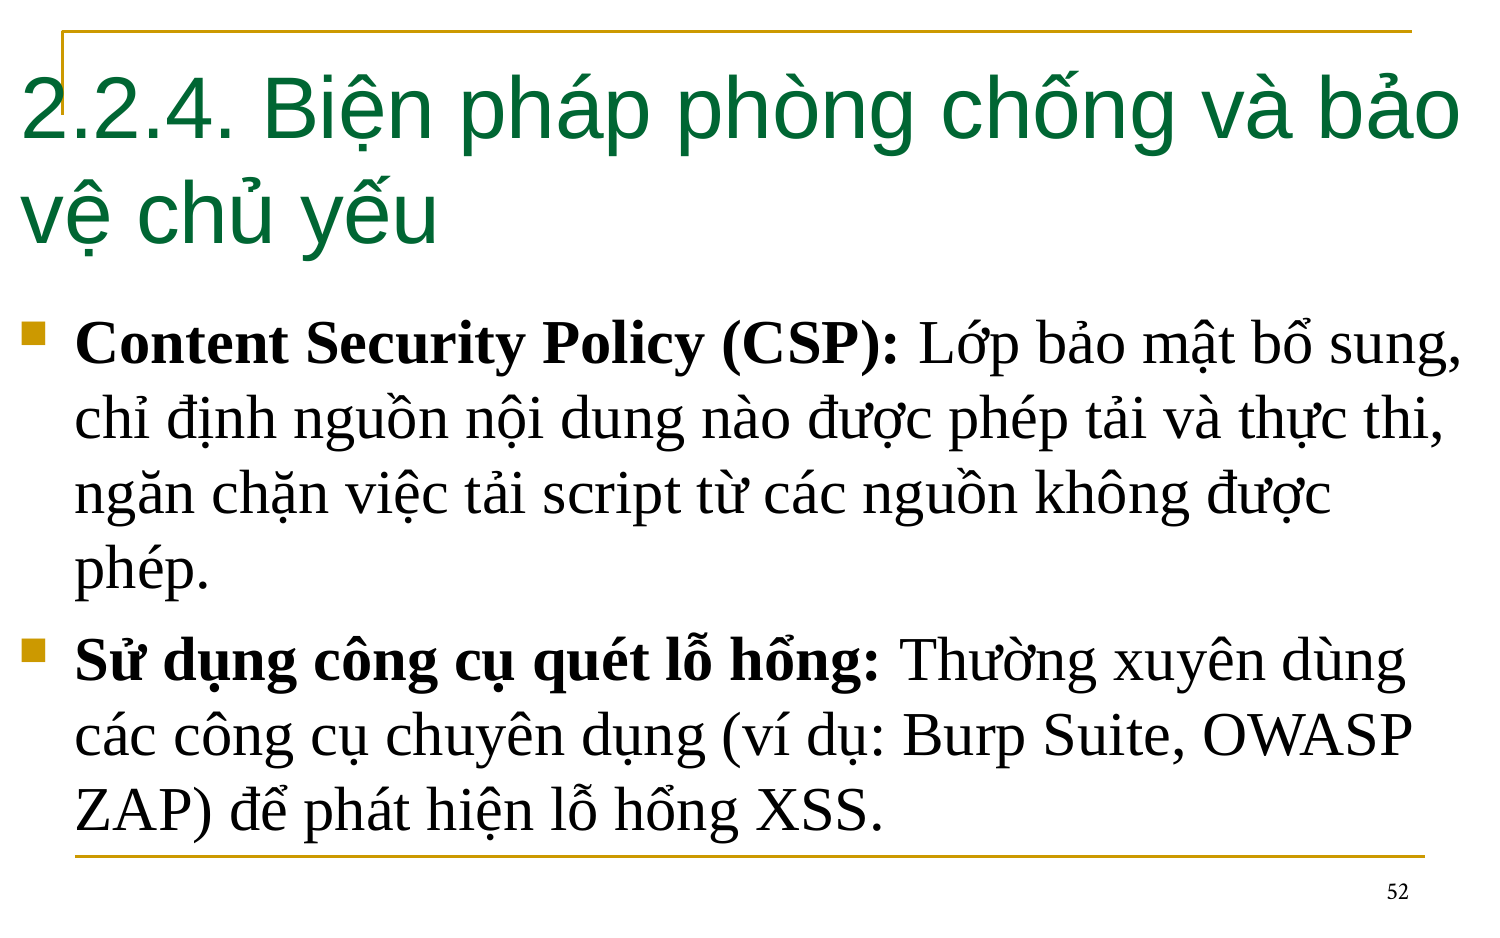

# 2.2.4. Biện pháp phòng chống và bảo vệ chủ yếu
Content Security Policy (CSP): Lớp bảo mật bổ sung, chỉ định nguồn nội dung nào được phép tải và thực thi, ngăn chặn việc tải script từ các nguồn không được phép.
Sử dụng công cụ quét lỗ hổng: Thường xuyên dùng các công cụ chuyên dụng (ví dụ: Burp Suite, OWASP ZAP) để phát hiện lỗ hổng XSS.

52